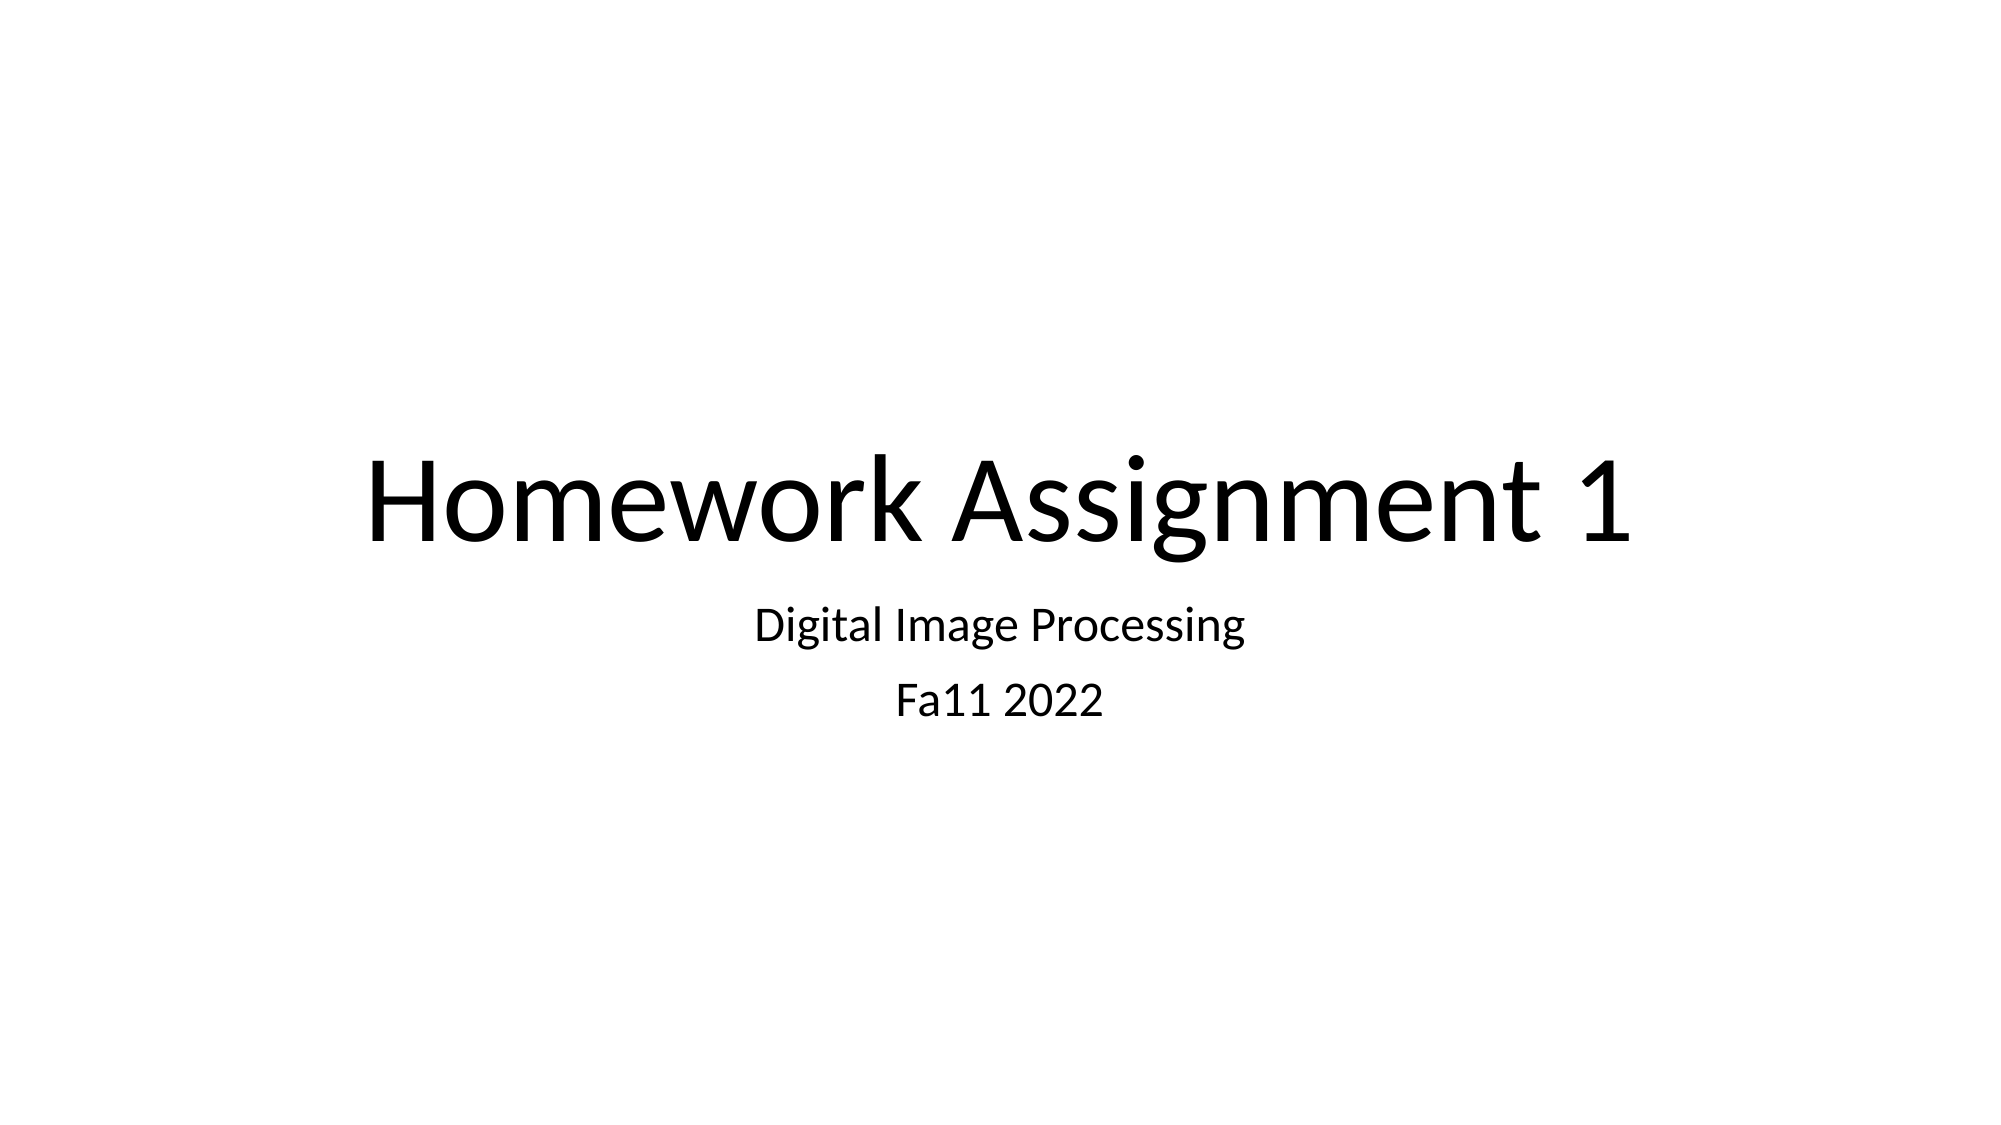

# Homework Assignment 1
Digital Image Processing
Fa11 2022